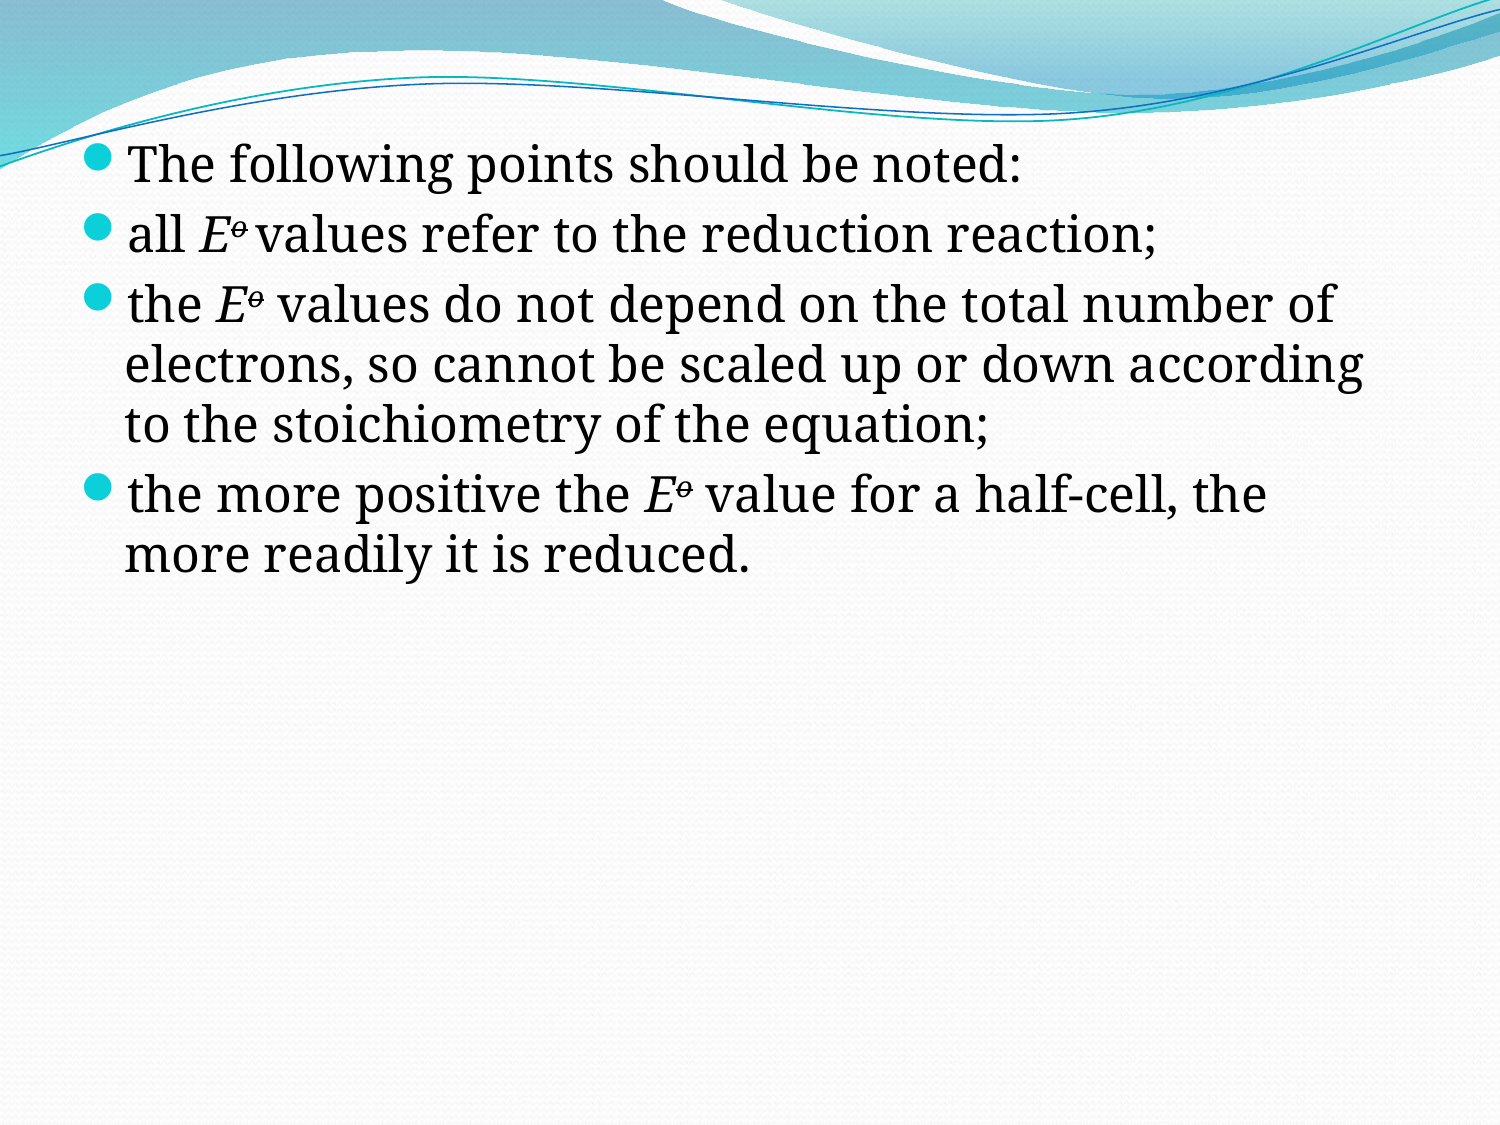

The following points should be noted:
all Eo values refer to the reduction reaction;
the Eo values do not depend on the total number of electrons, so cannot be scaled up or down according to the stoichiometry of the equation;
the more positive the Eo value for a half-cell, the more readily it is reduced.